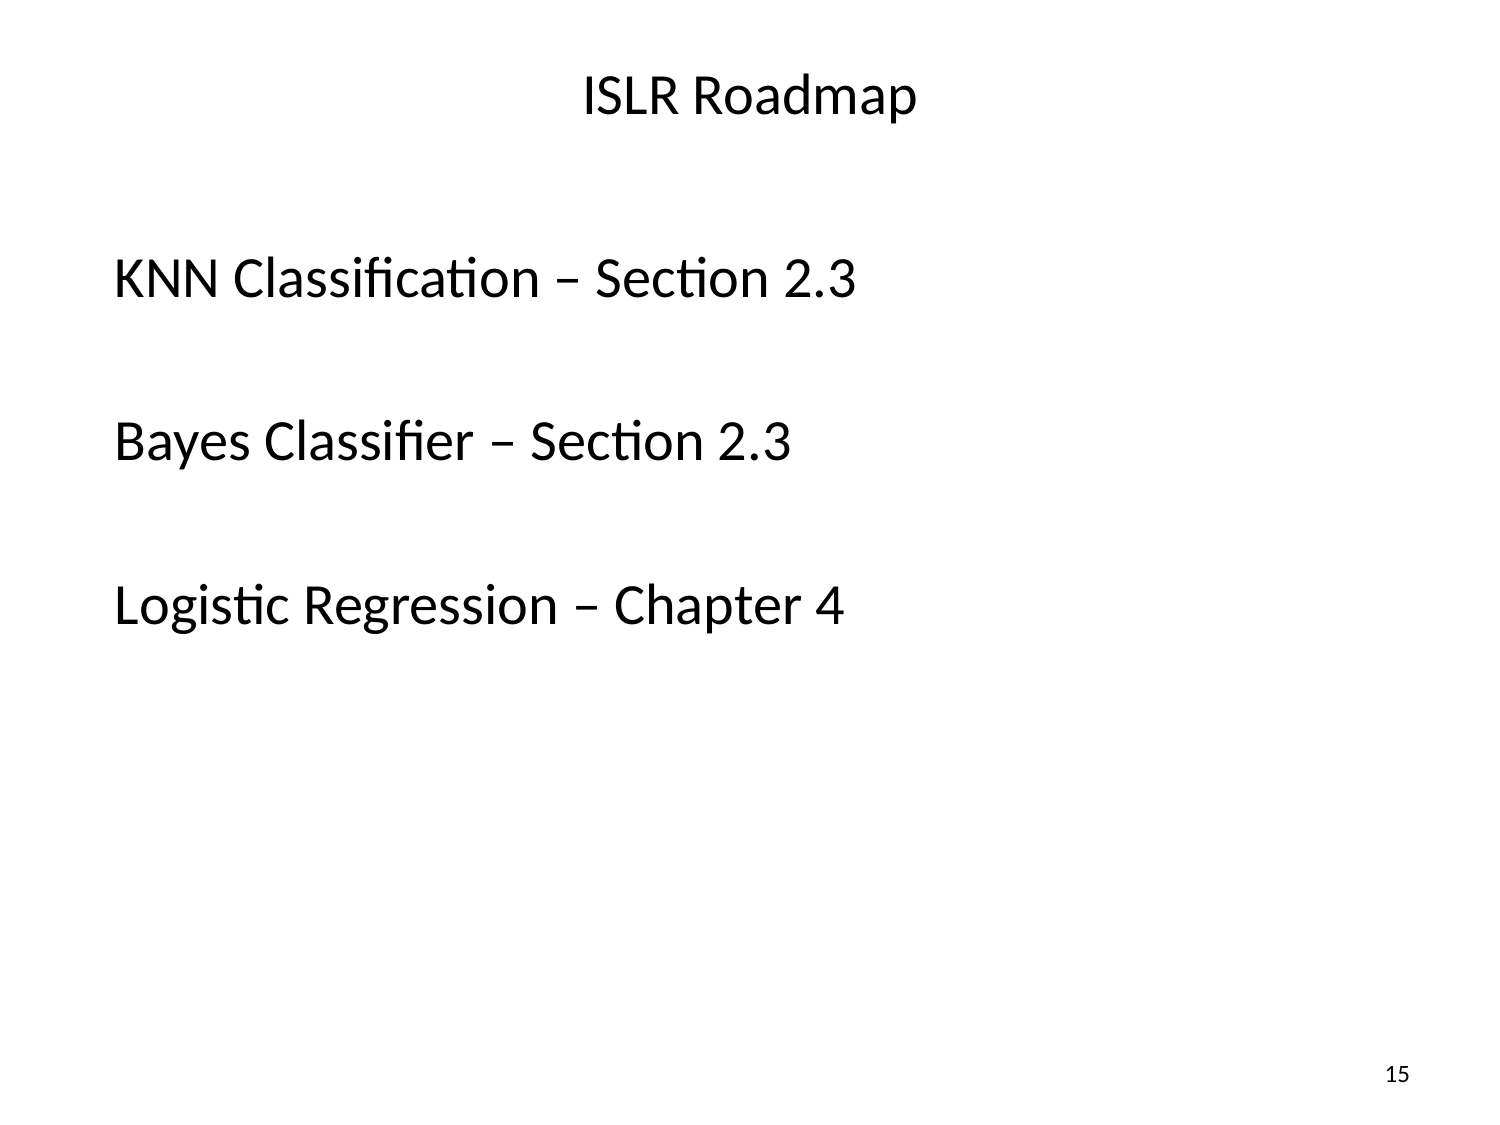

# ISLR Roadmap

KNN Classification – Section 2.3

Bayes Classifier – Section 2.3

Logistic Regression – Chapter 4

15